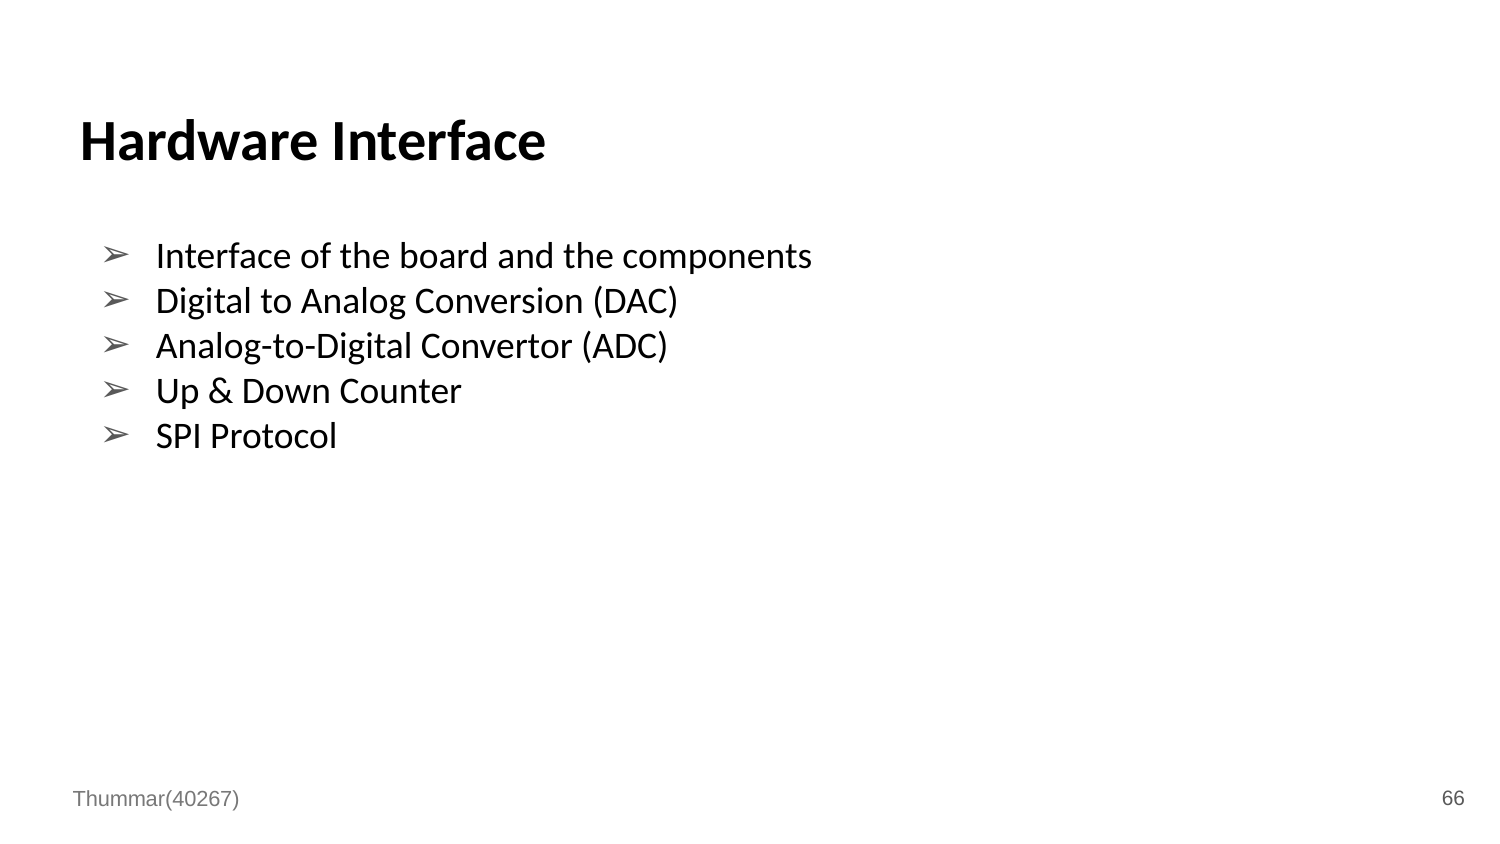

# Hardware Interface
Interface of the board and the components
Digital to Analog Conversion (DAC)
Analog-to-Digital Convertor (ADC)
Up & Down Counter
SPI Protocol
66
Thummar(40267)